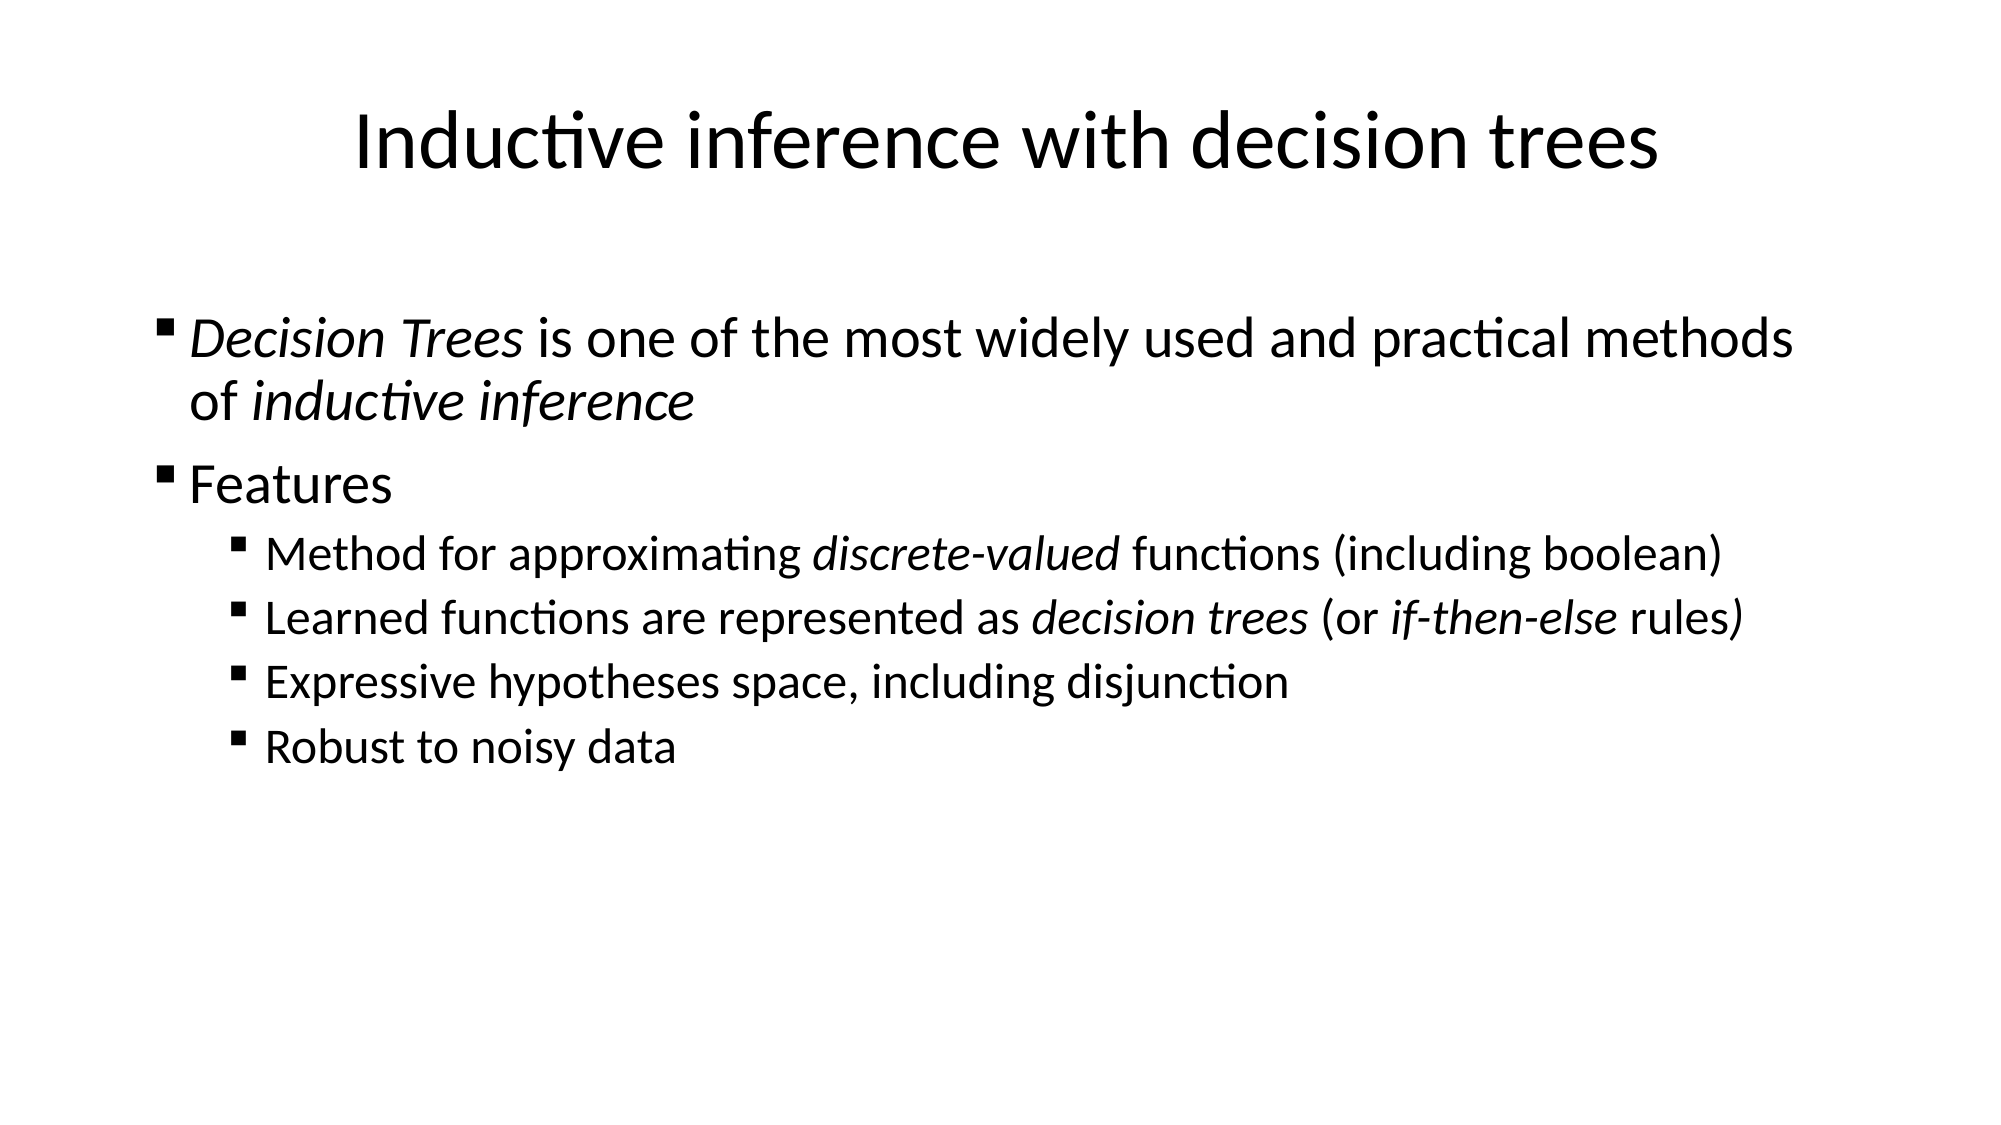

# Inductive inference with decision trees
Decision Trees is one of the most widely used and practical methods of inductive inference
Features
Method for approximating discrete-valued functions (including boolean)
Learned functions are represented as decision trees (or if-then-else rules)
Expressive hypotheses space, including disjunction
Robust to noisy data